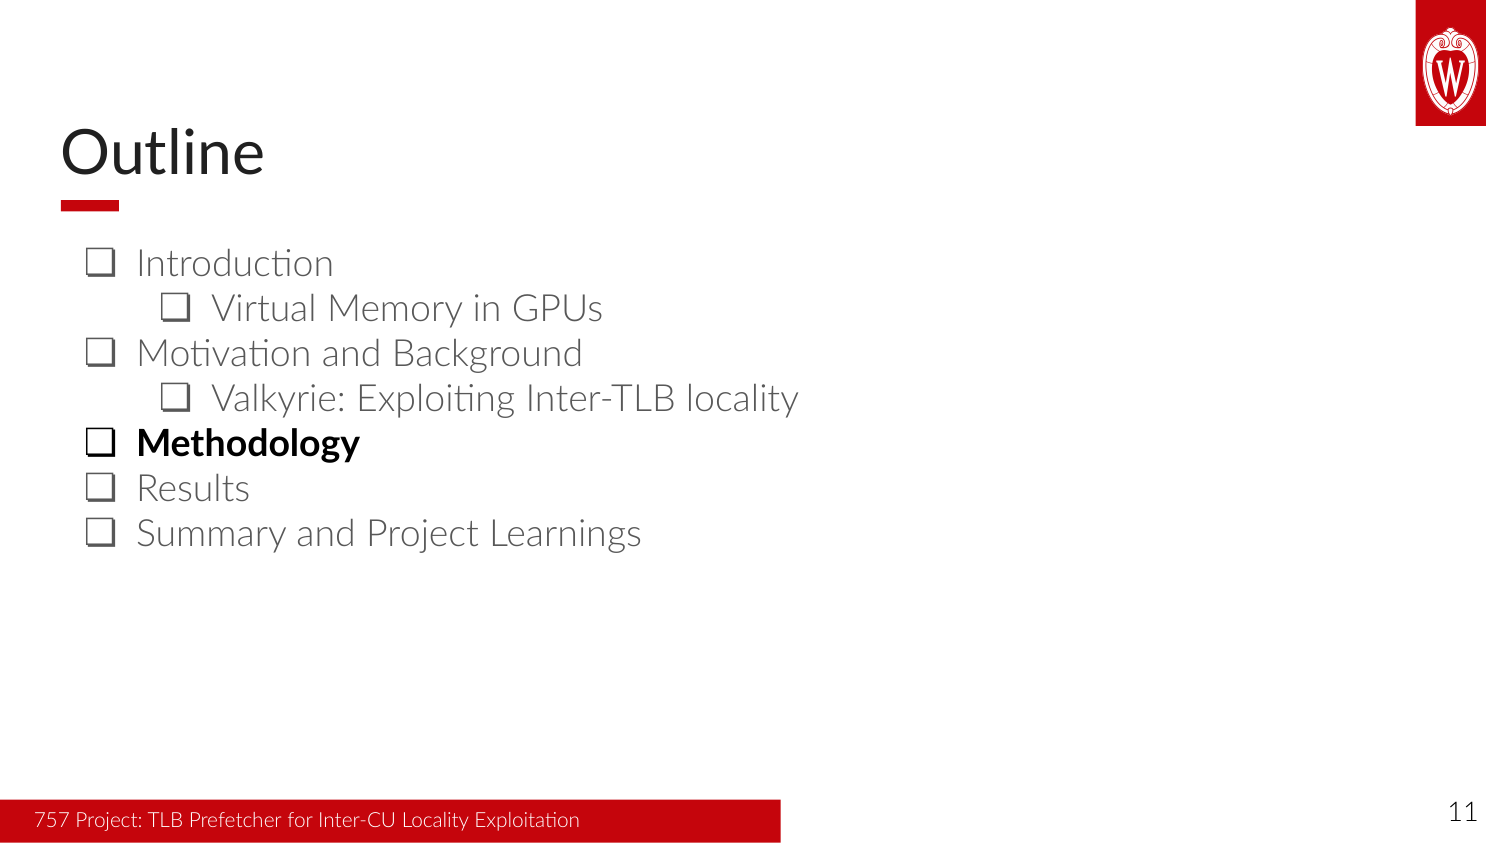

Outline
Introduction
Virtual Memory in GPUs
Motivation and Background
Valkyrie: Exploiting Inter-TLB locality
Methodology
Results
Summary and Project Learnings

11
757 Project: TLB Prefetcher for Inter-CU Locality Exploitation